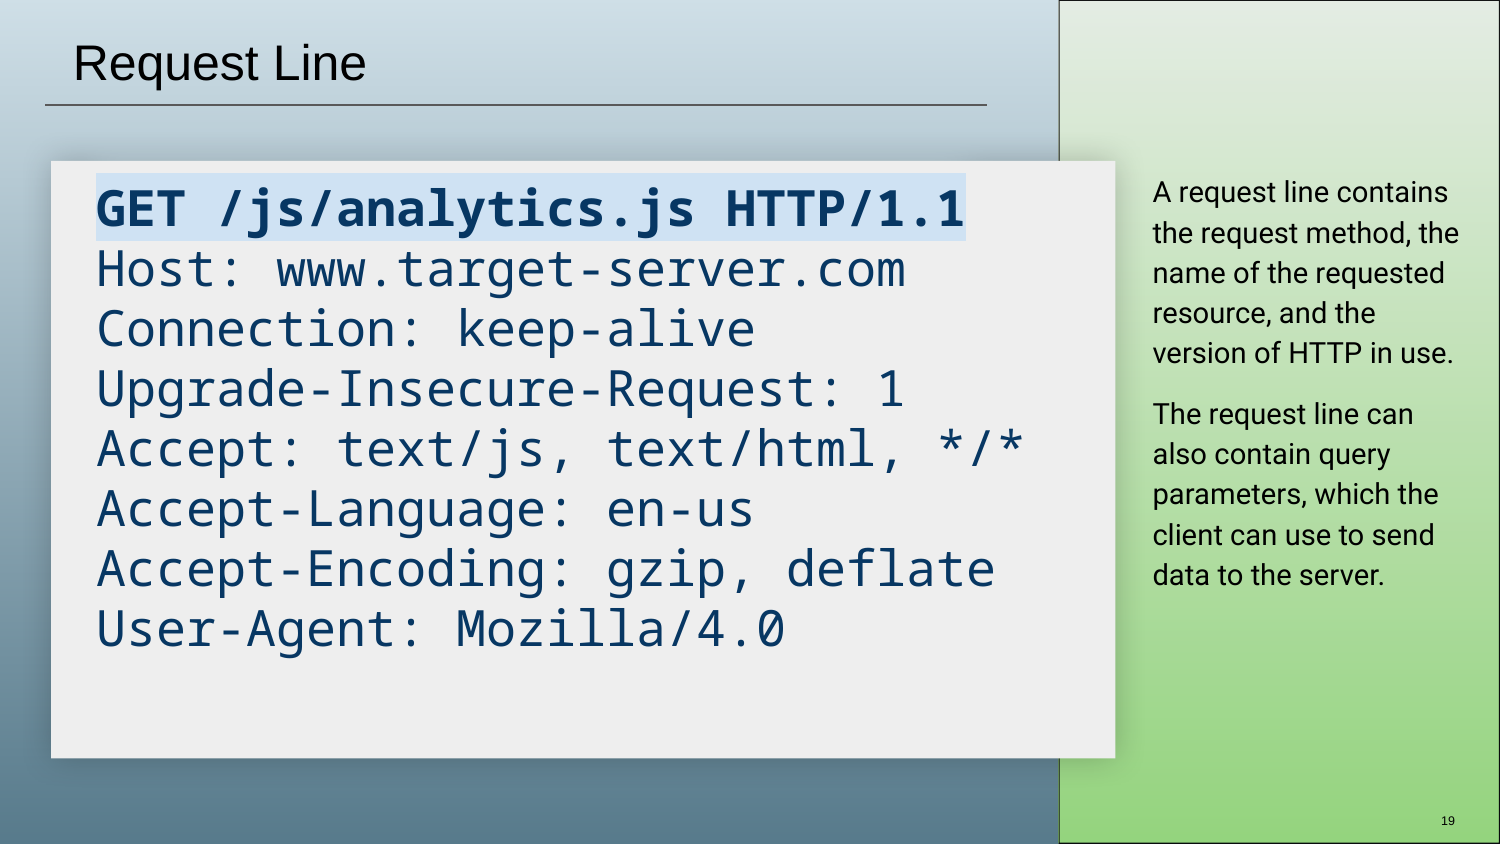

# Request Line

GET /js/analytics.js HTTP/1.1
Host: www.target-server.com
Connection: keep-alive
Upgrade-Insecure-Request: 1
Accept: text/js, text/html, */*
Accept-Language: en-us
Accept-Encoding: gzip, deflate
User-Agent: Mozilla/4.0
A request line contains the request method, the name of the requested resource, and the version of HTTP in use.
The request line can also contain query parameters, which the client can use to send data to the server.

19